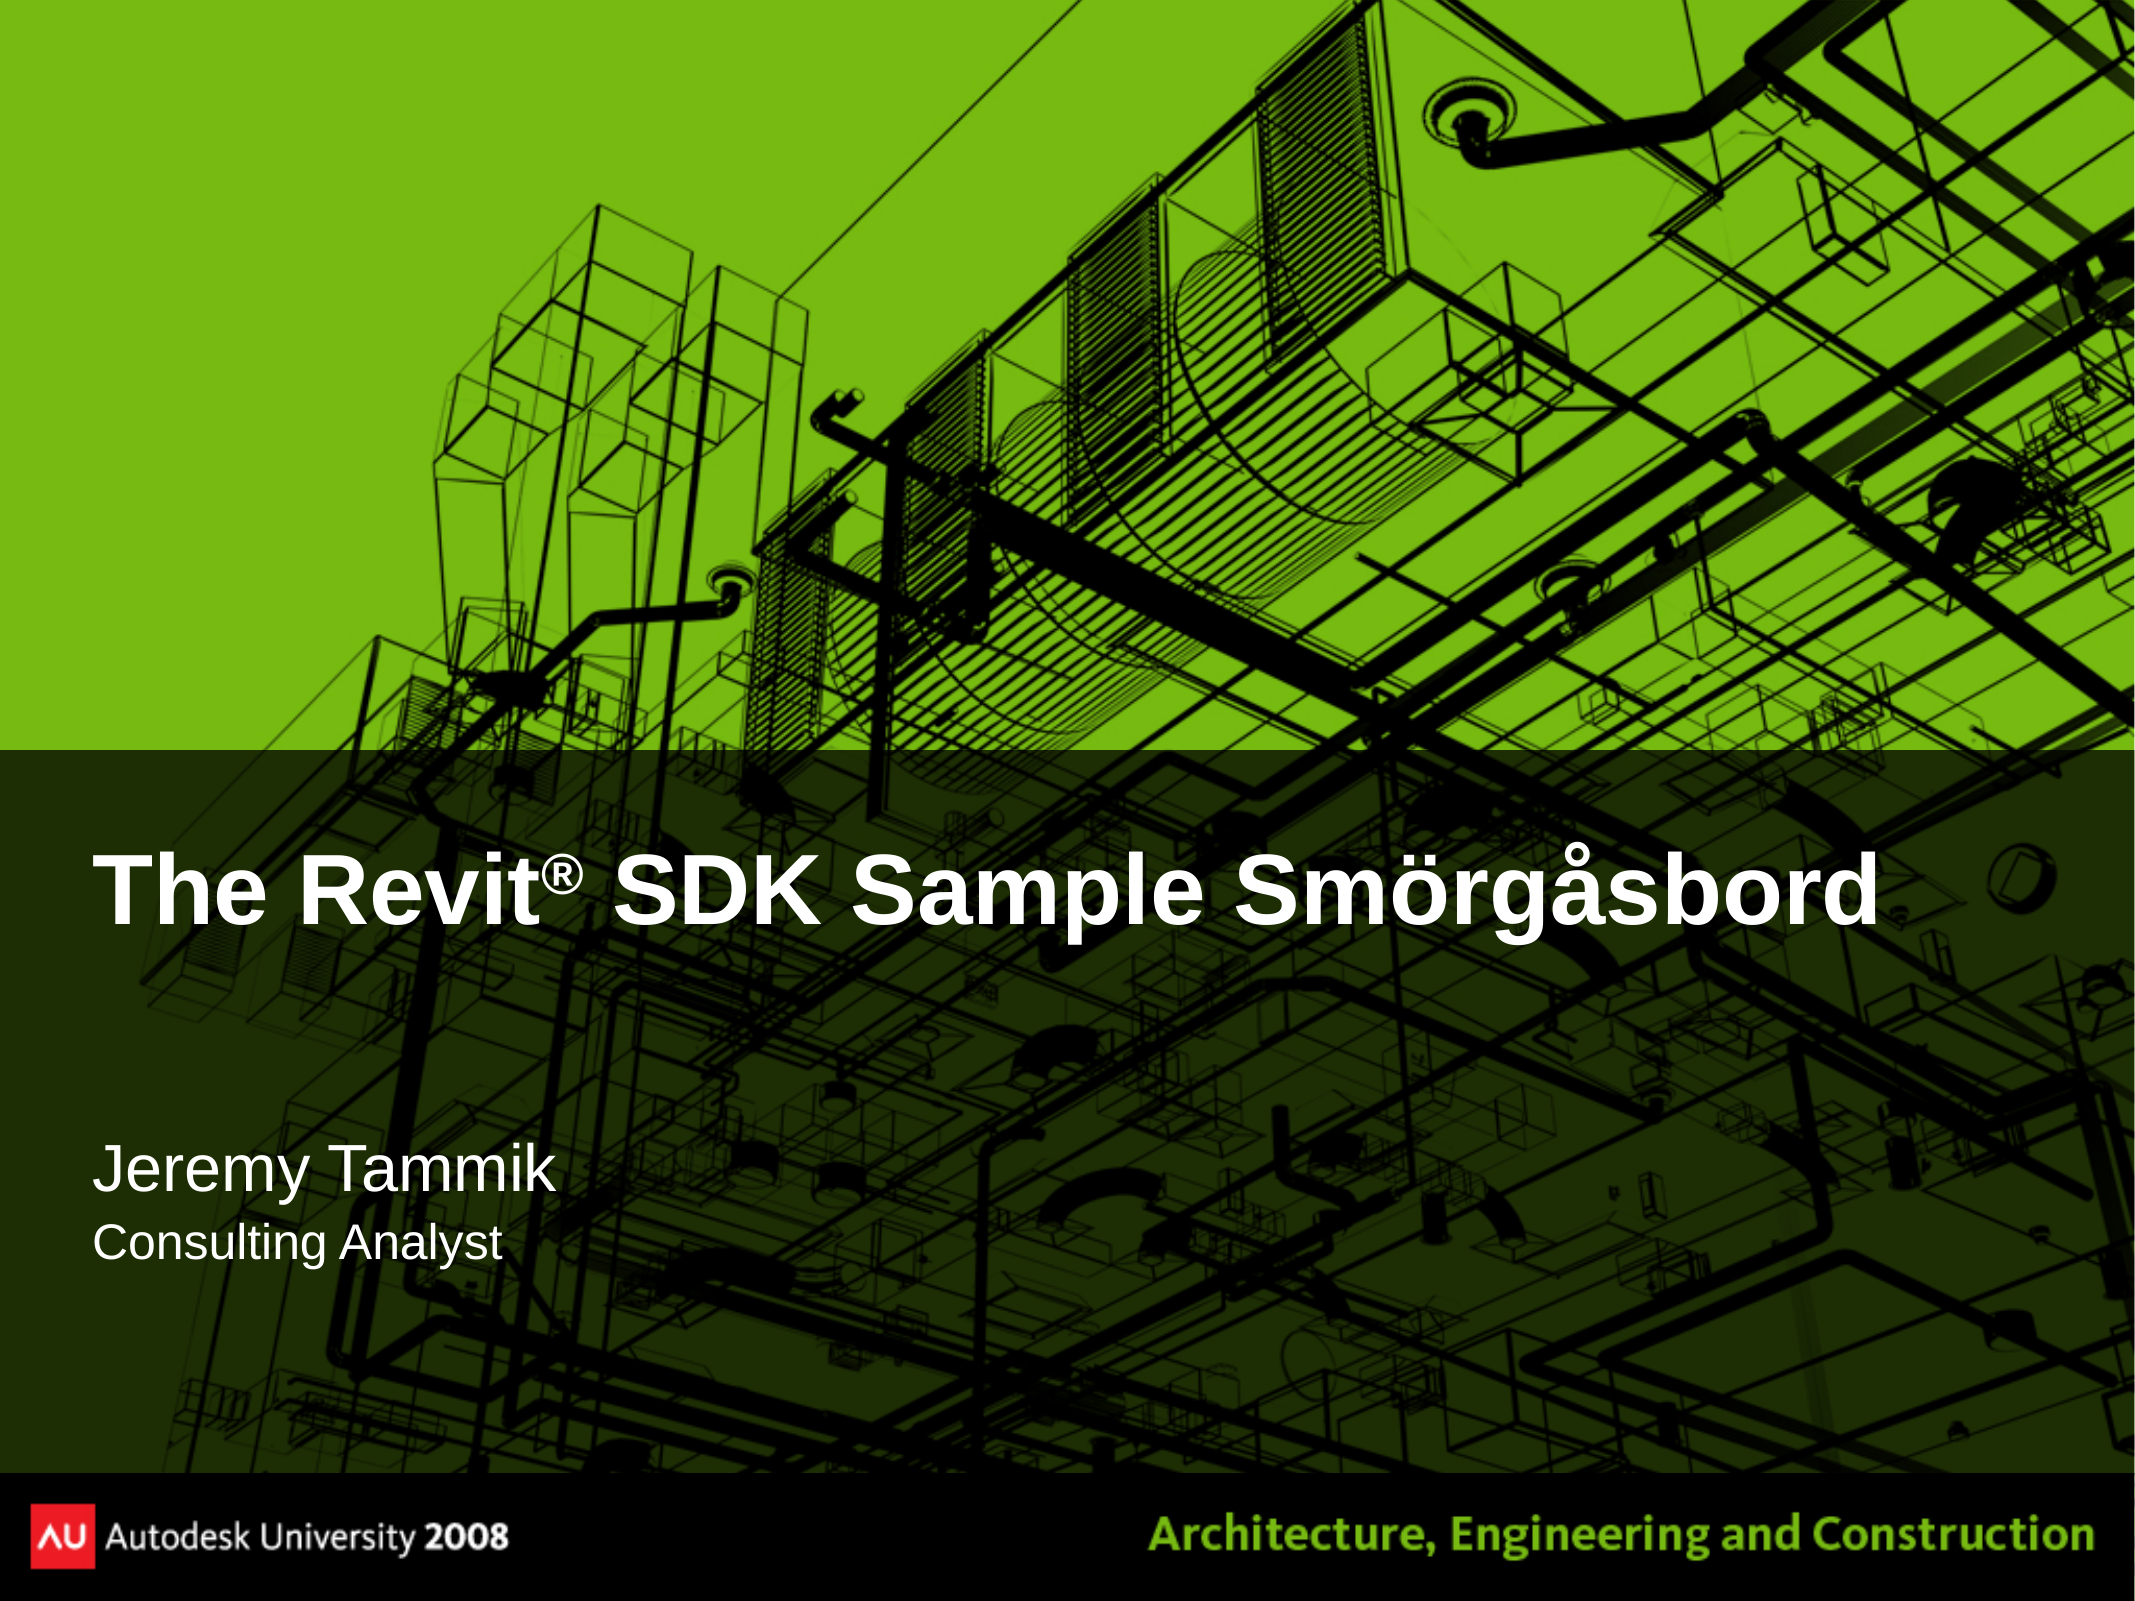

# The Revit® SDK Sample Smörgåsbord
Jeremy Tammik
Consulting Analyst